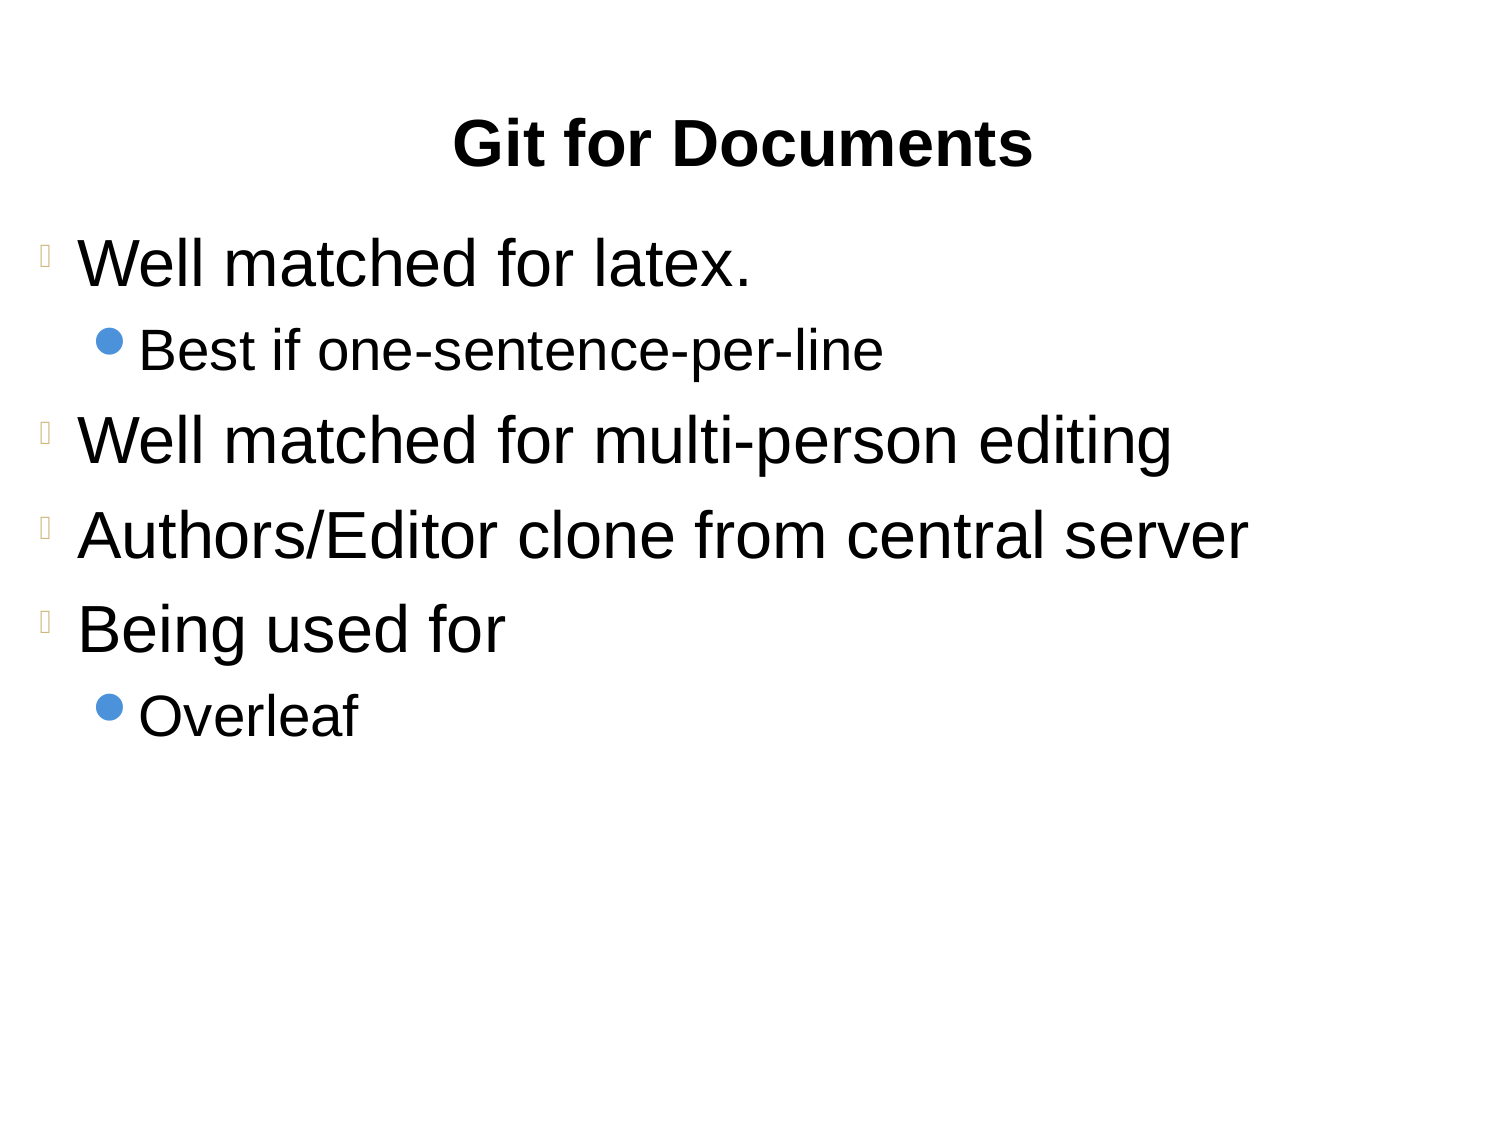

Git for Documents
Well matched for latex.
Best if one-sentence-per-line
Well matched for multi-person editing
Authors/Editor clone from central server
Being used for
Overleaf